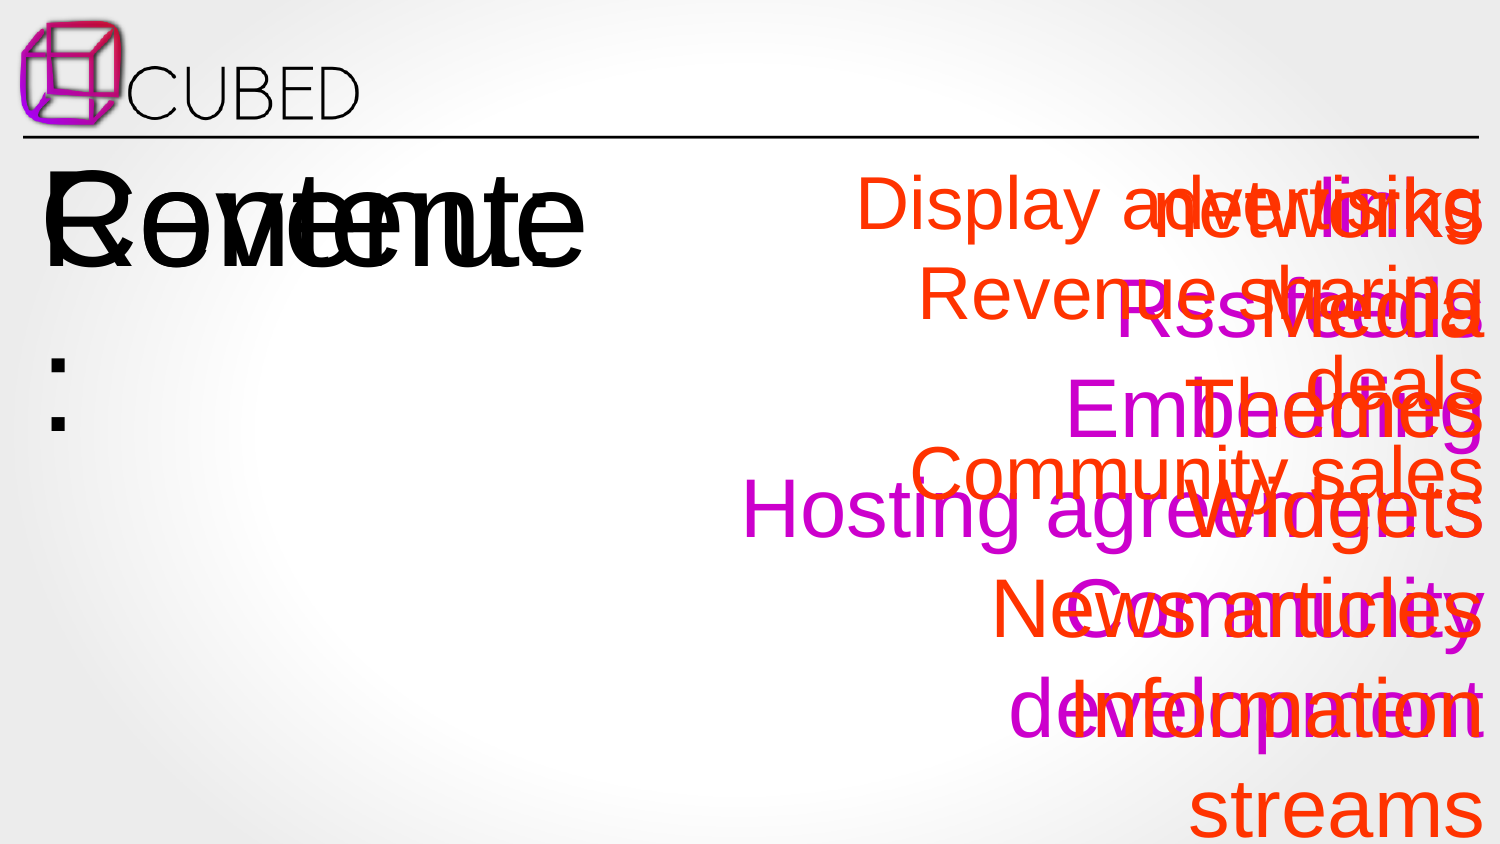

Content:
Revenue:
links
Rss feeds
Embedding
Hosting agreements
Community development
networks
Media
Themes
Widgets
News articles
Information streams

Display advertising
Revenue sharing deals
Community sales